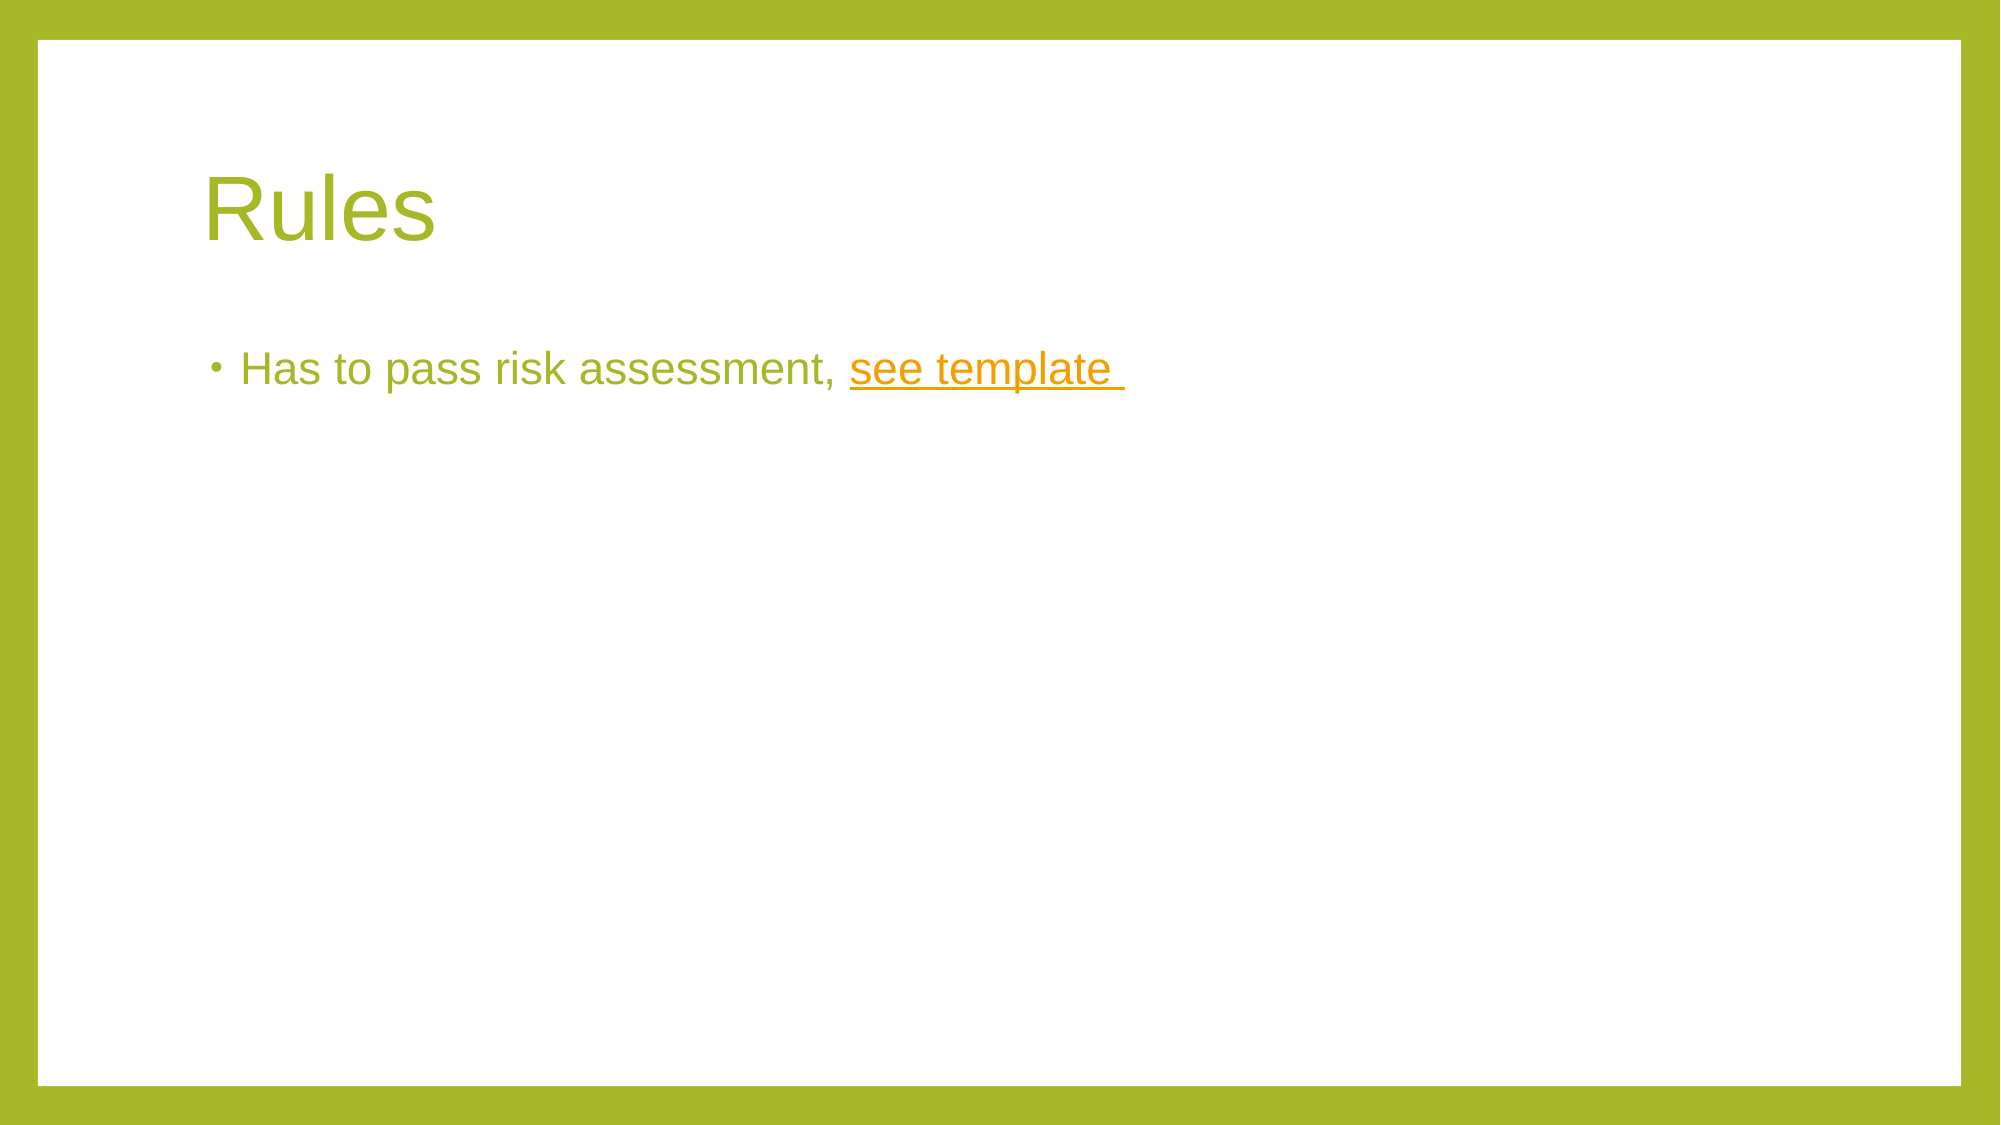

# Rules
Has to pass risk assessment, see template